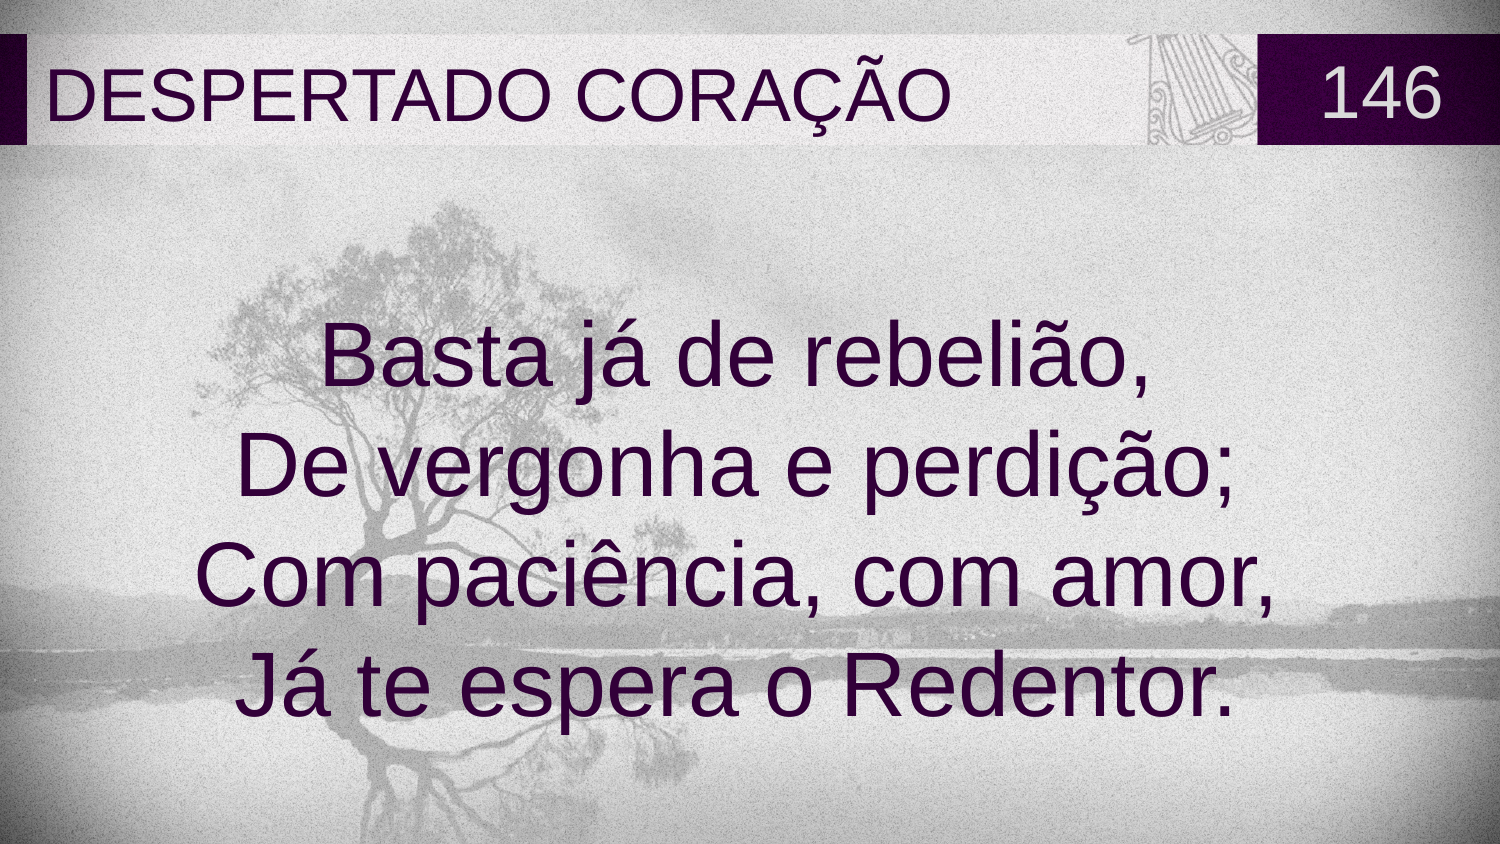

# DESPERTADO CORAÇÃO
146
Basta já de rebelião,
De vergonha e perdição;
Com paciência, com amor,
Já te espera o Redentor.